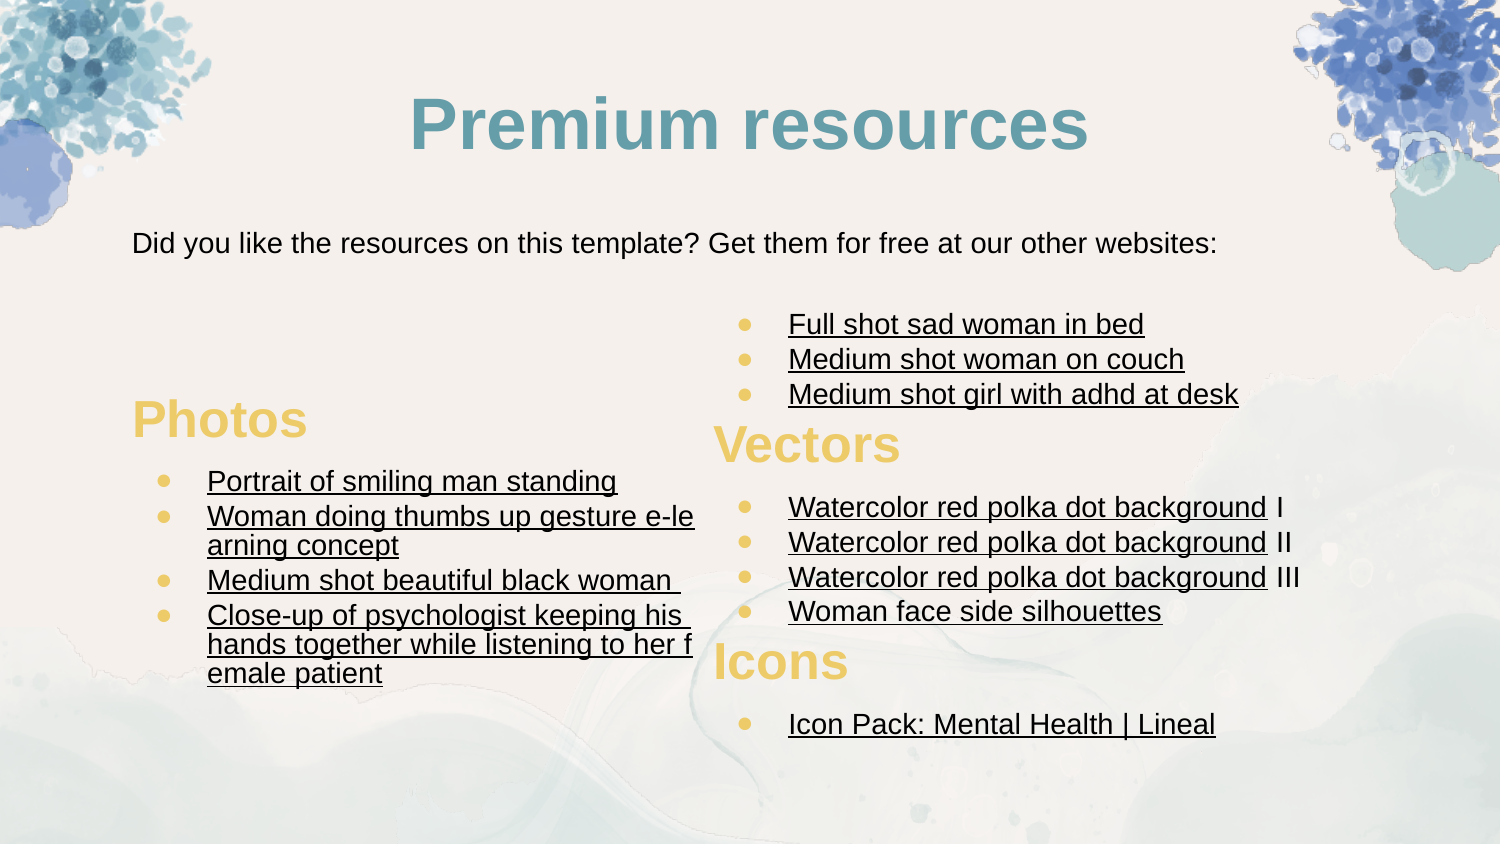

# Premium resources
Did you like the resources on this template? Get them for free at our other websites:

Photos

Portrait of smiling man standing
Woman doing thumbs up gesture e-learning concept
Medium shot beautiful black woman
Close-up of psychologist keeping his hands together while listening to her female patient
Full shot sad woman in bed
Medium shot woman on couch
Medium shot girl with adhd at desk
Vectors

Watercolor red polka dot background I
Watercolor red polka dot background II
Watercolor red polka dot background III
Woman face side silhouettes
Icons

Icon Pack: Mental Health | Lineal